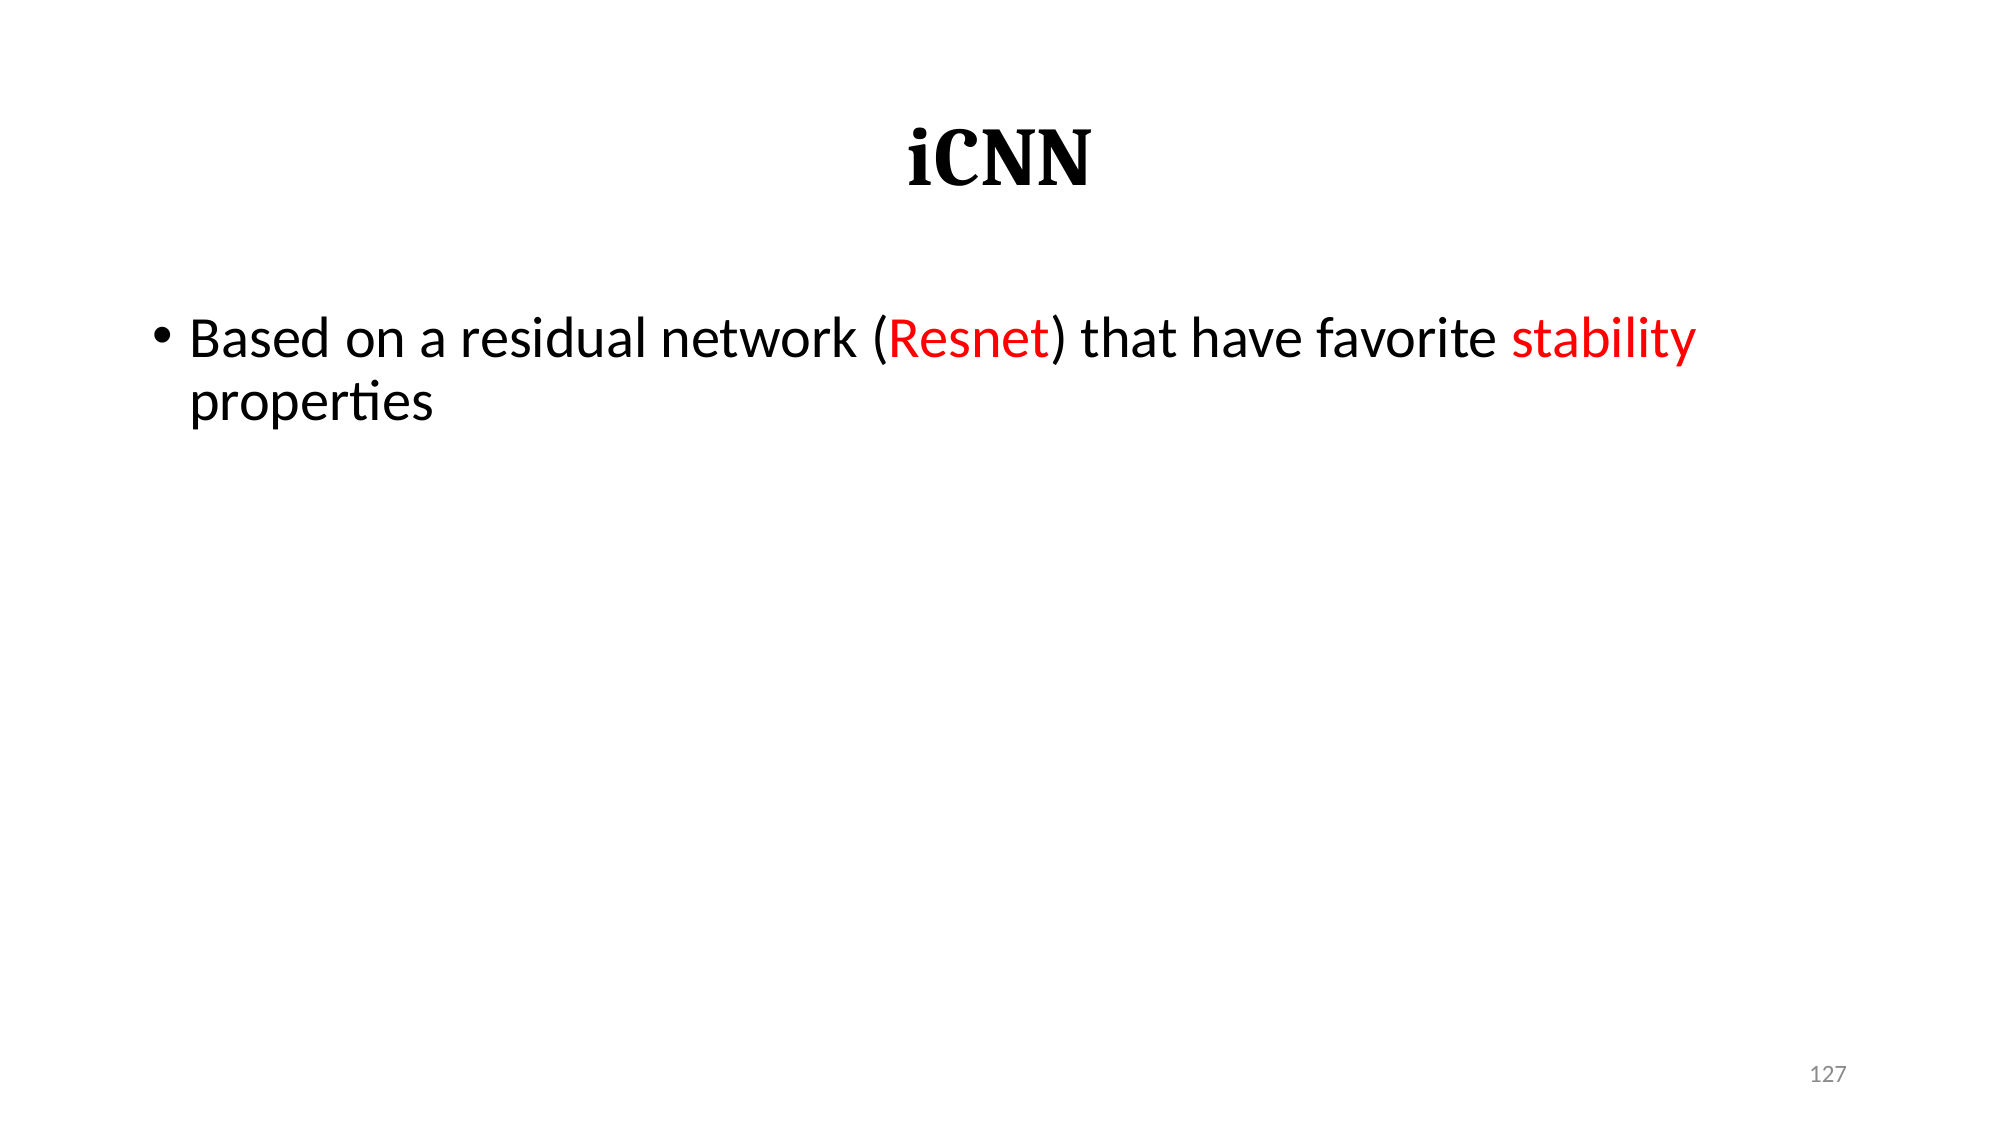

iCNN
Based on a residual network (Resnet) that have favorite stability properties

127